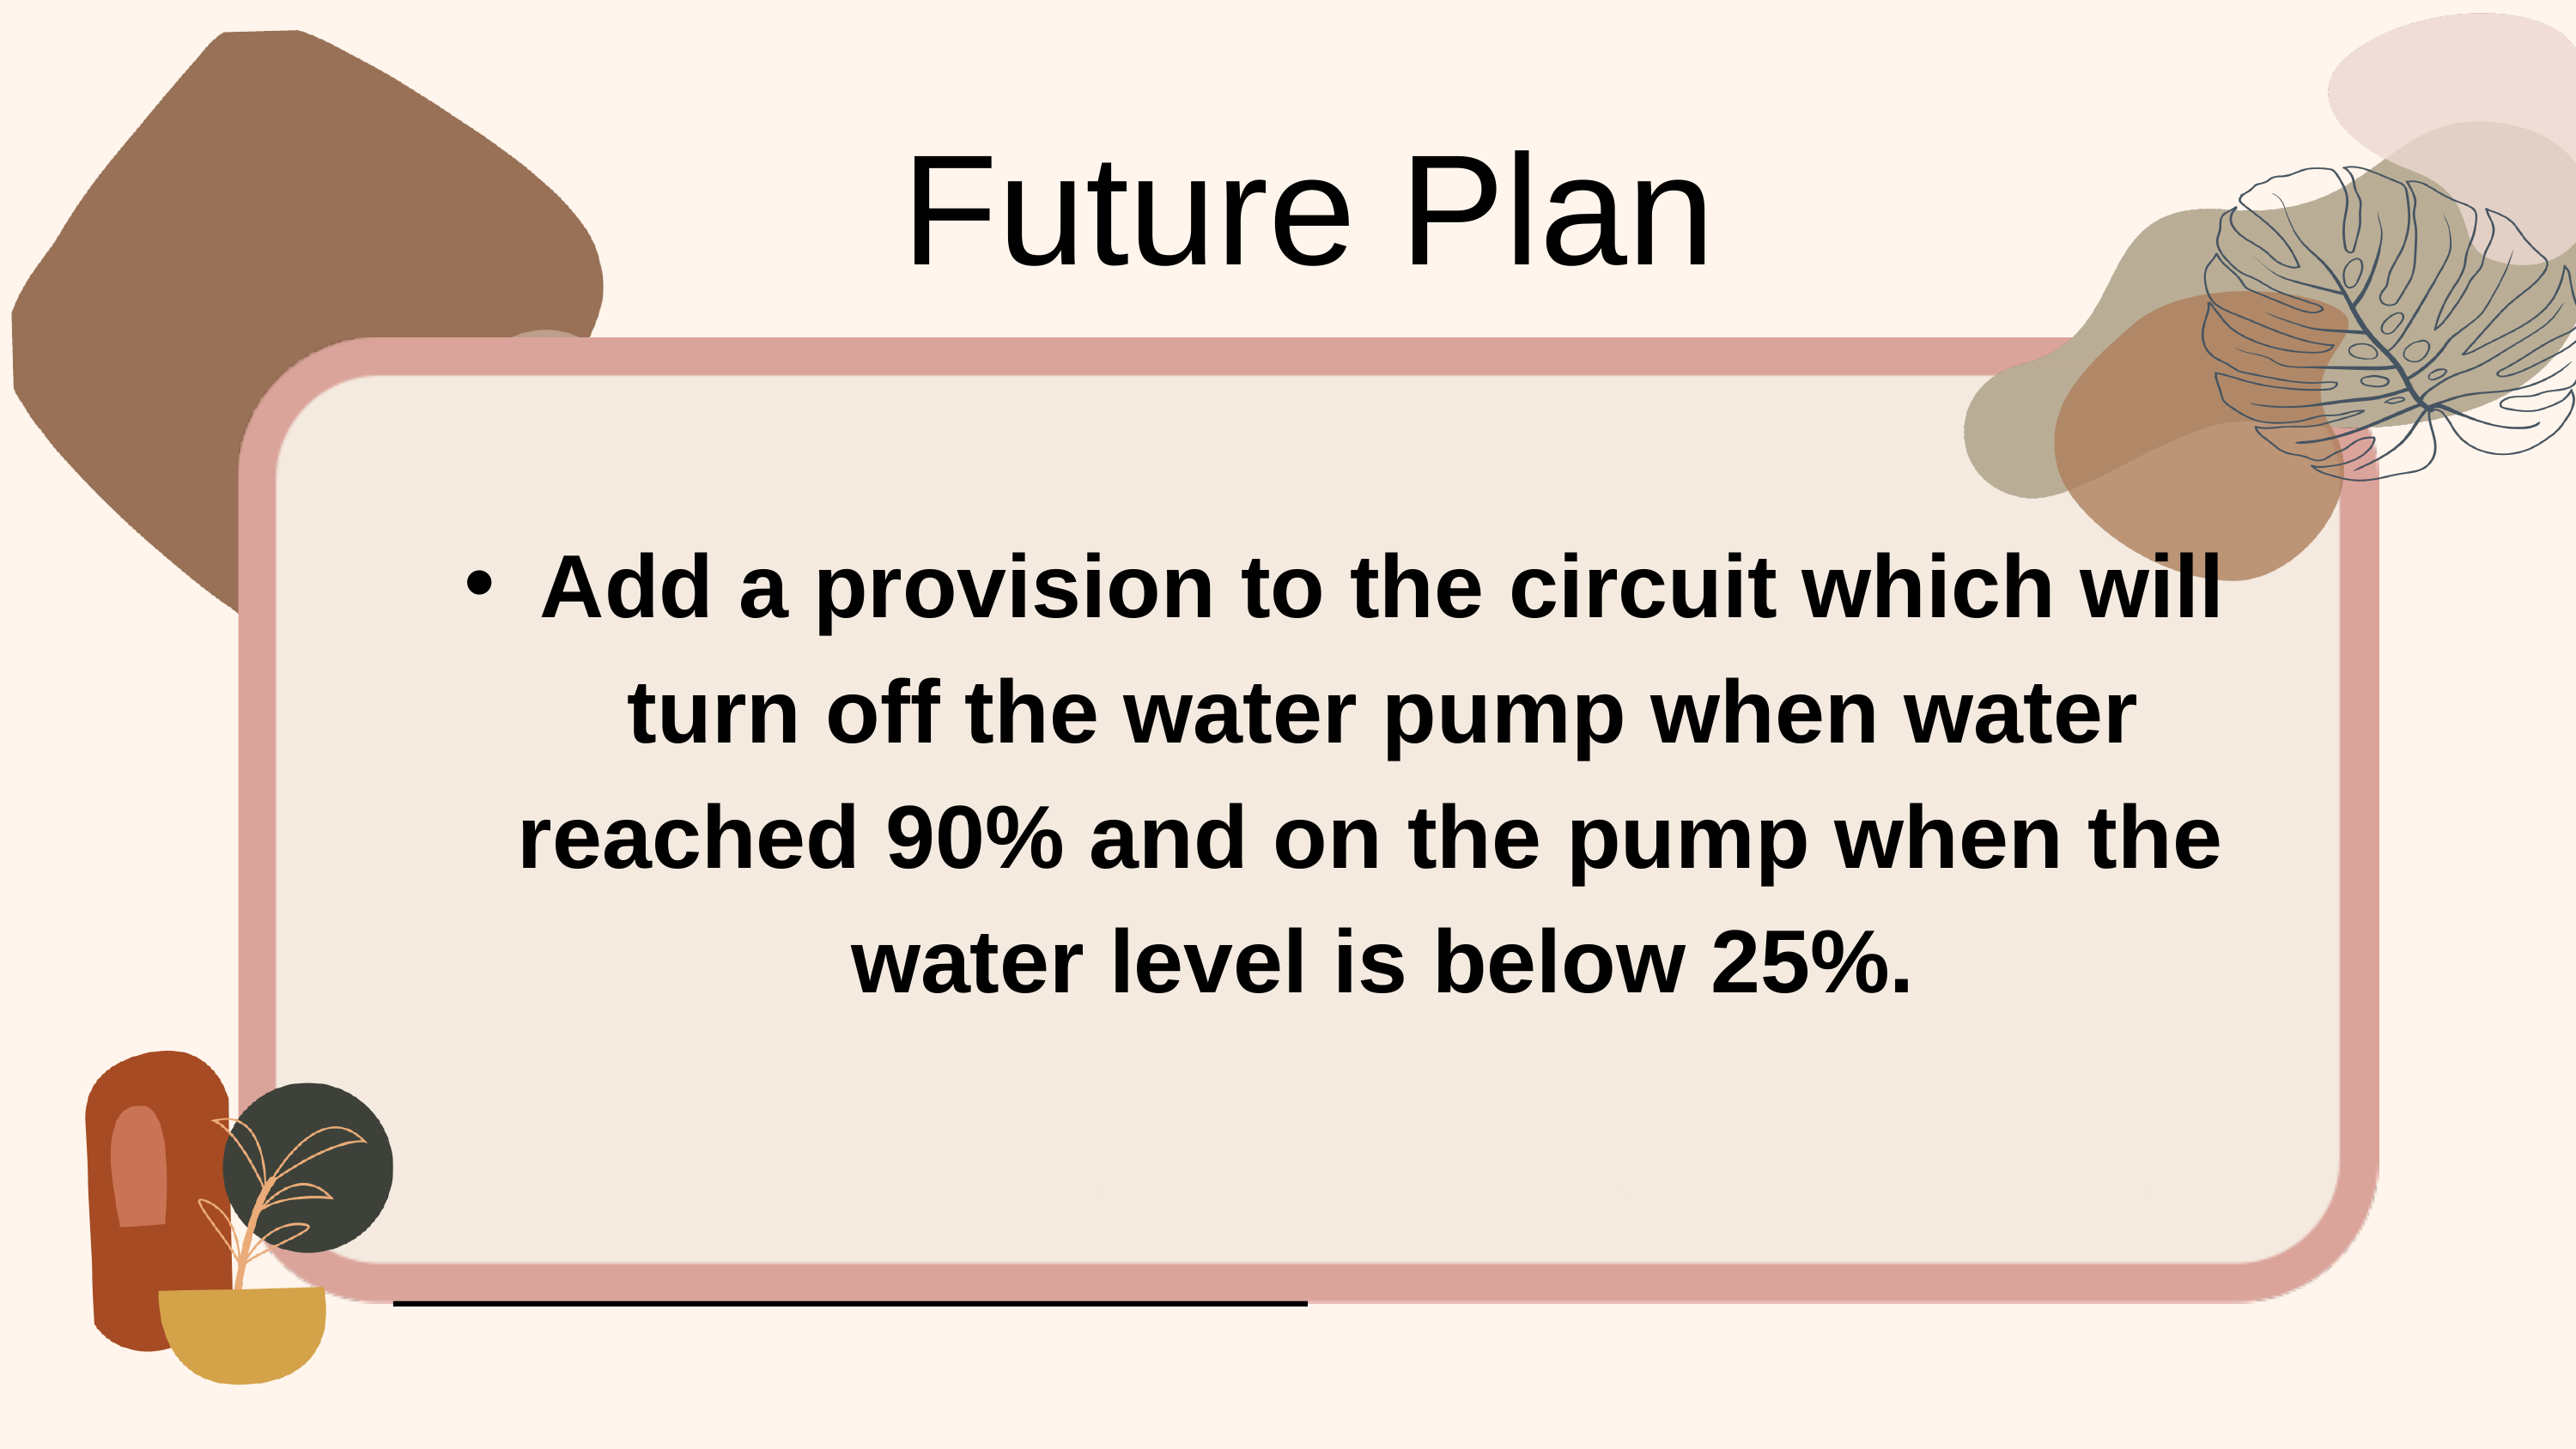

Future Plan

Add a provision to the circuit which will turn off the water pump when water reached 90% and on the pump when the  water level is below 25%.